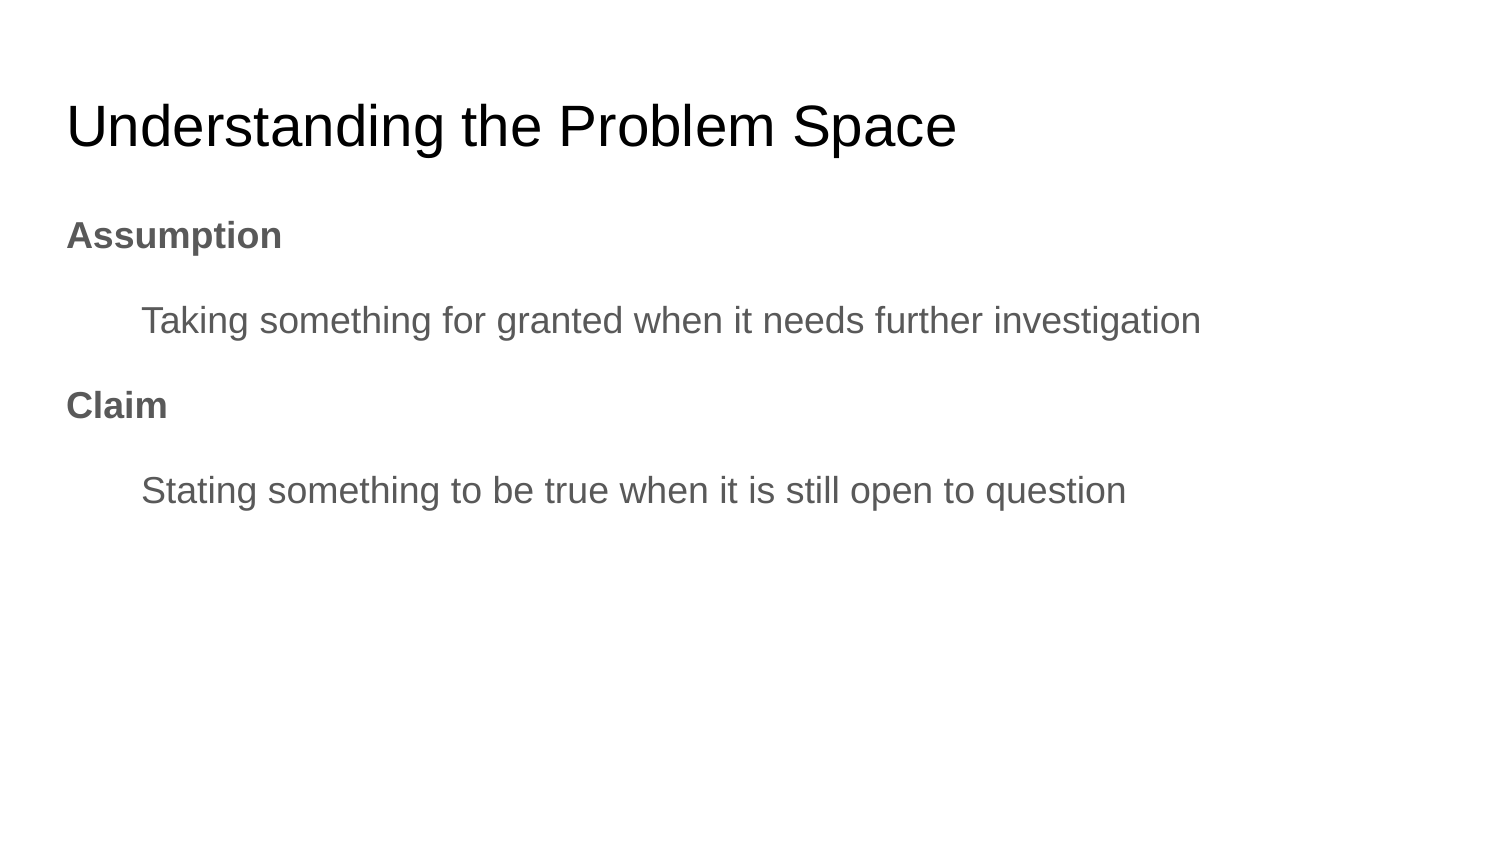

# Understanding the Problem Space
Assumption
Taking something for granted when it needs further investigation
Claim
Stating something to be true when it is still open to question